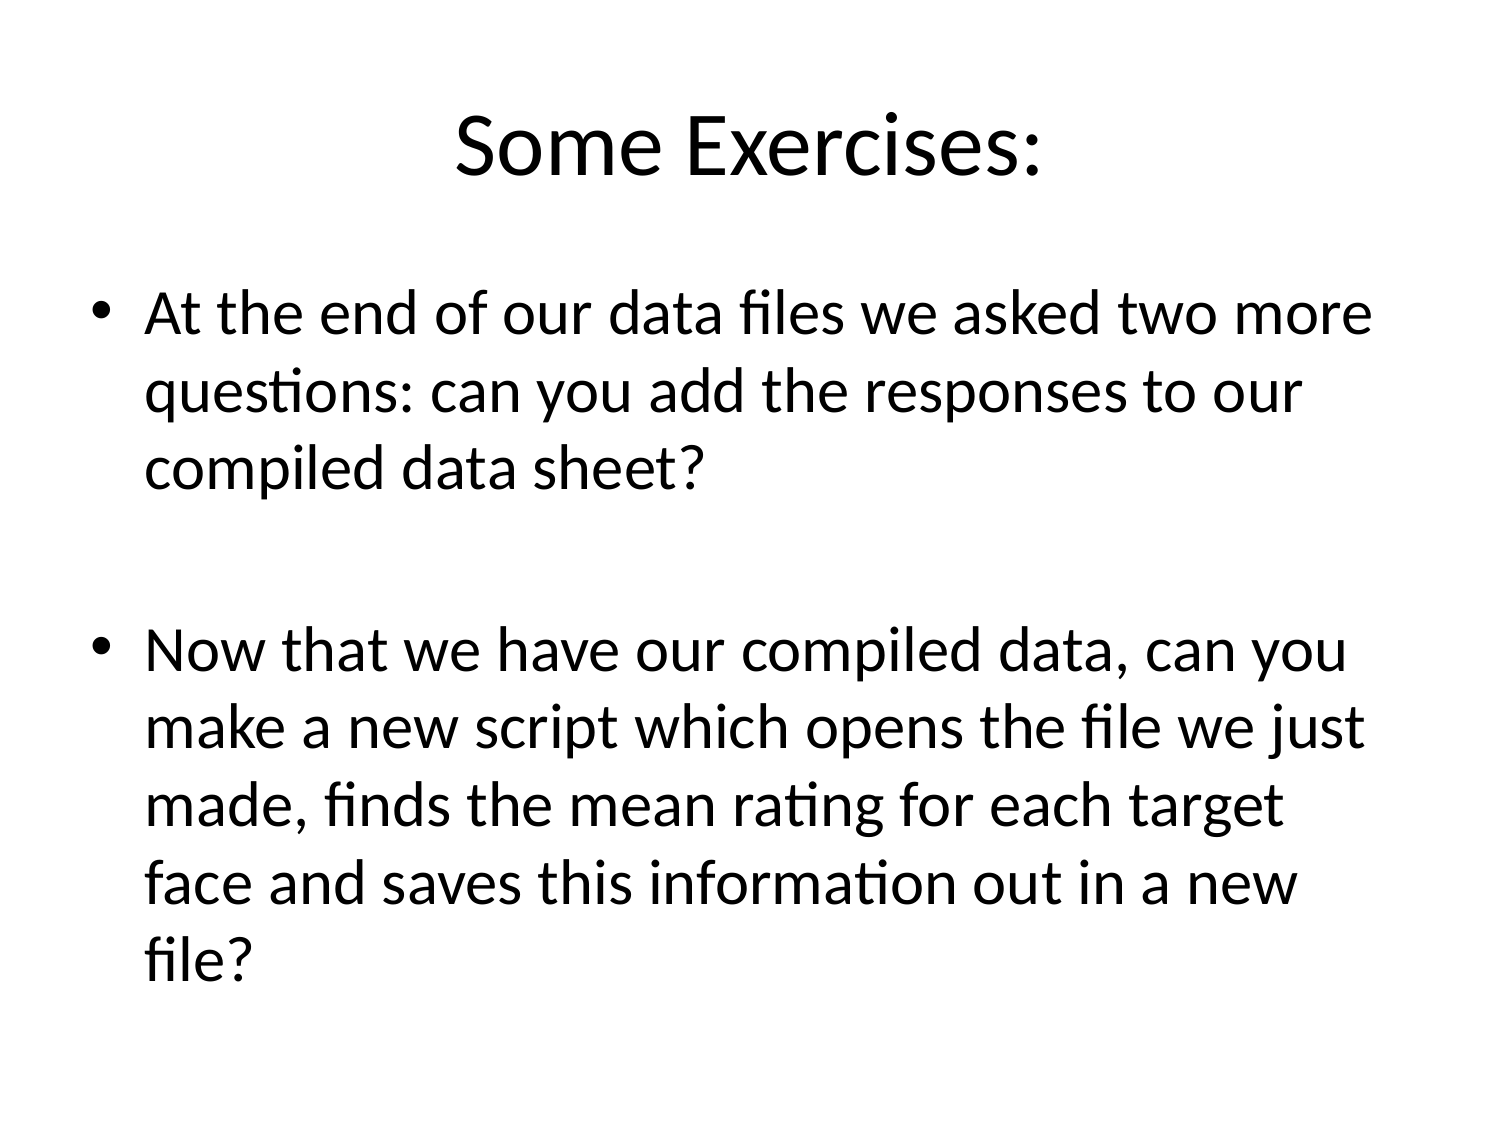

# Some Exercises:
At the end of our data files we asked two more questions: can you add the responses to our compiled data sheet?

Now that we have our compiled data, can you make a new script which opens the file we just made, finds the mean rating for each target face and saves this information out in a new file?